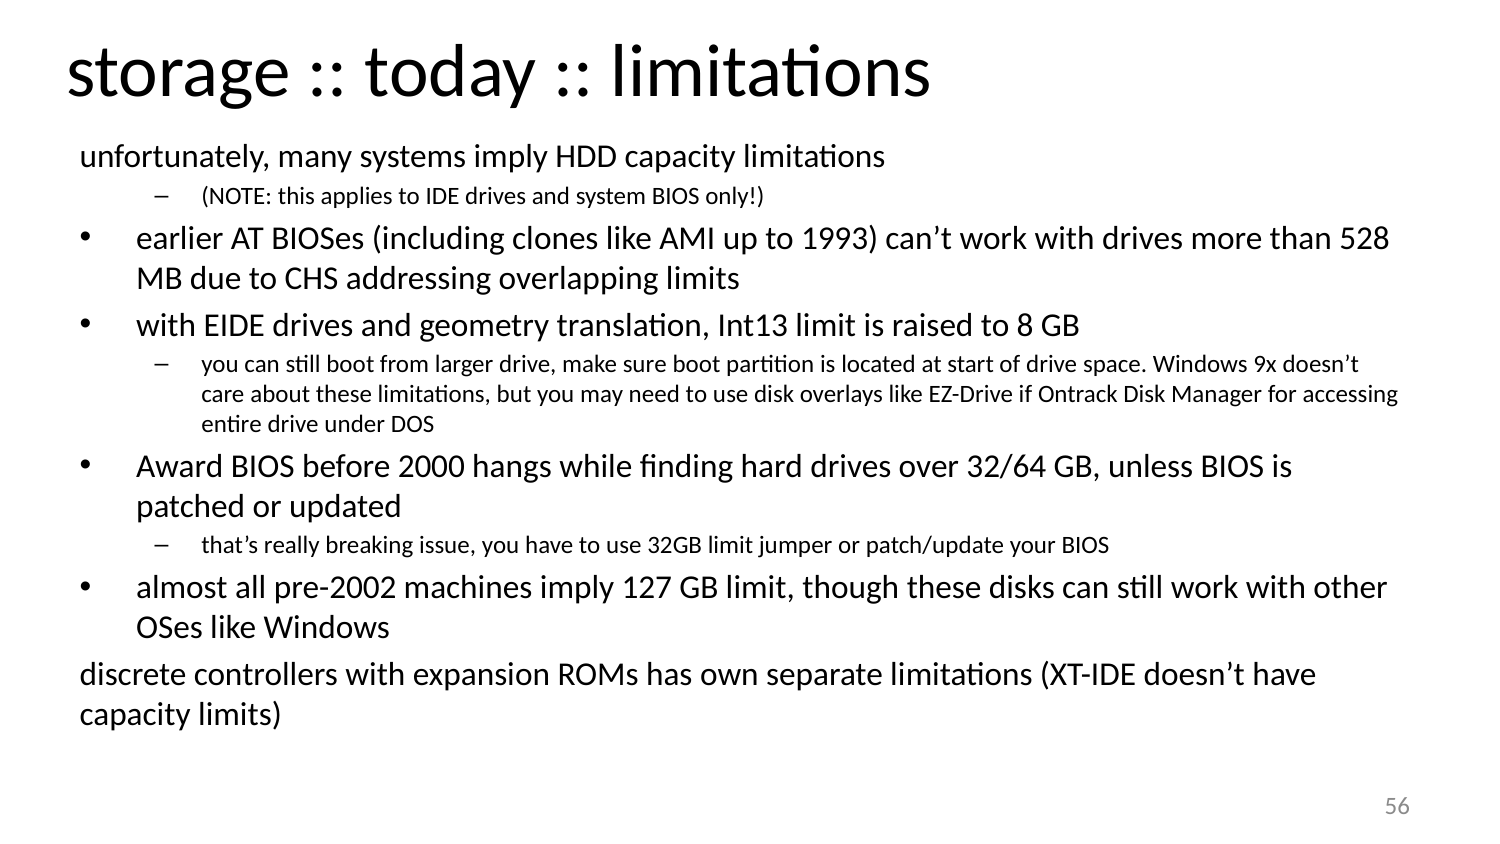

storage :: today :: limitations
unfortunately, many systems imply HDD capacity limitations
(NOTE: this applies to IDE drives and system BIOS only!)
earlier AT BIOSes (including clones like AMI up to 1993) can’t work with drives more than 528 MB due to CHS addressing overlapping limits
with EIDE drives and geometry translation, Int13 limit is raised to 8 GB
you can still boot from larger drive, make sure boot partition is located at start of drive space. Windows 9x doesn’t care about these limitations, but you may need to use disk overlays like EZ-Drive if Ontrack Disk Manager for accessing entire drive under DOS
Award BIOS before 2000 hangs while finding hard drives over 32/64 GB, unless BIOS is patched or updated
that’s really breaking issue, you have to use 32GB limit jumper or patch/update your BIOS
almost all pre-2002 machines imply 127 GB limit, though these disks can still work with other OSes like Windows
discrete controllers with expansion ROMs has own separate limitations (XT-IDE doesn’t have capacity limits)
56